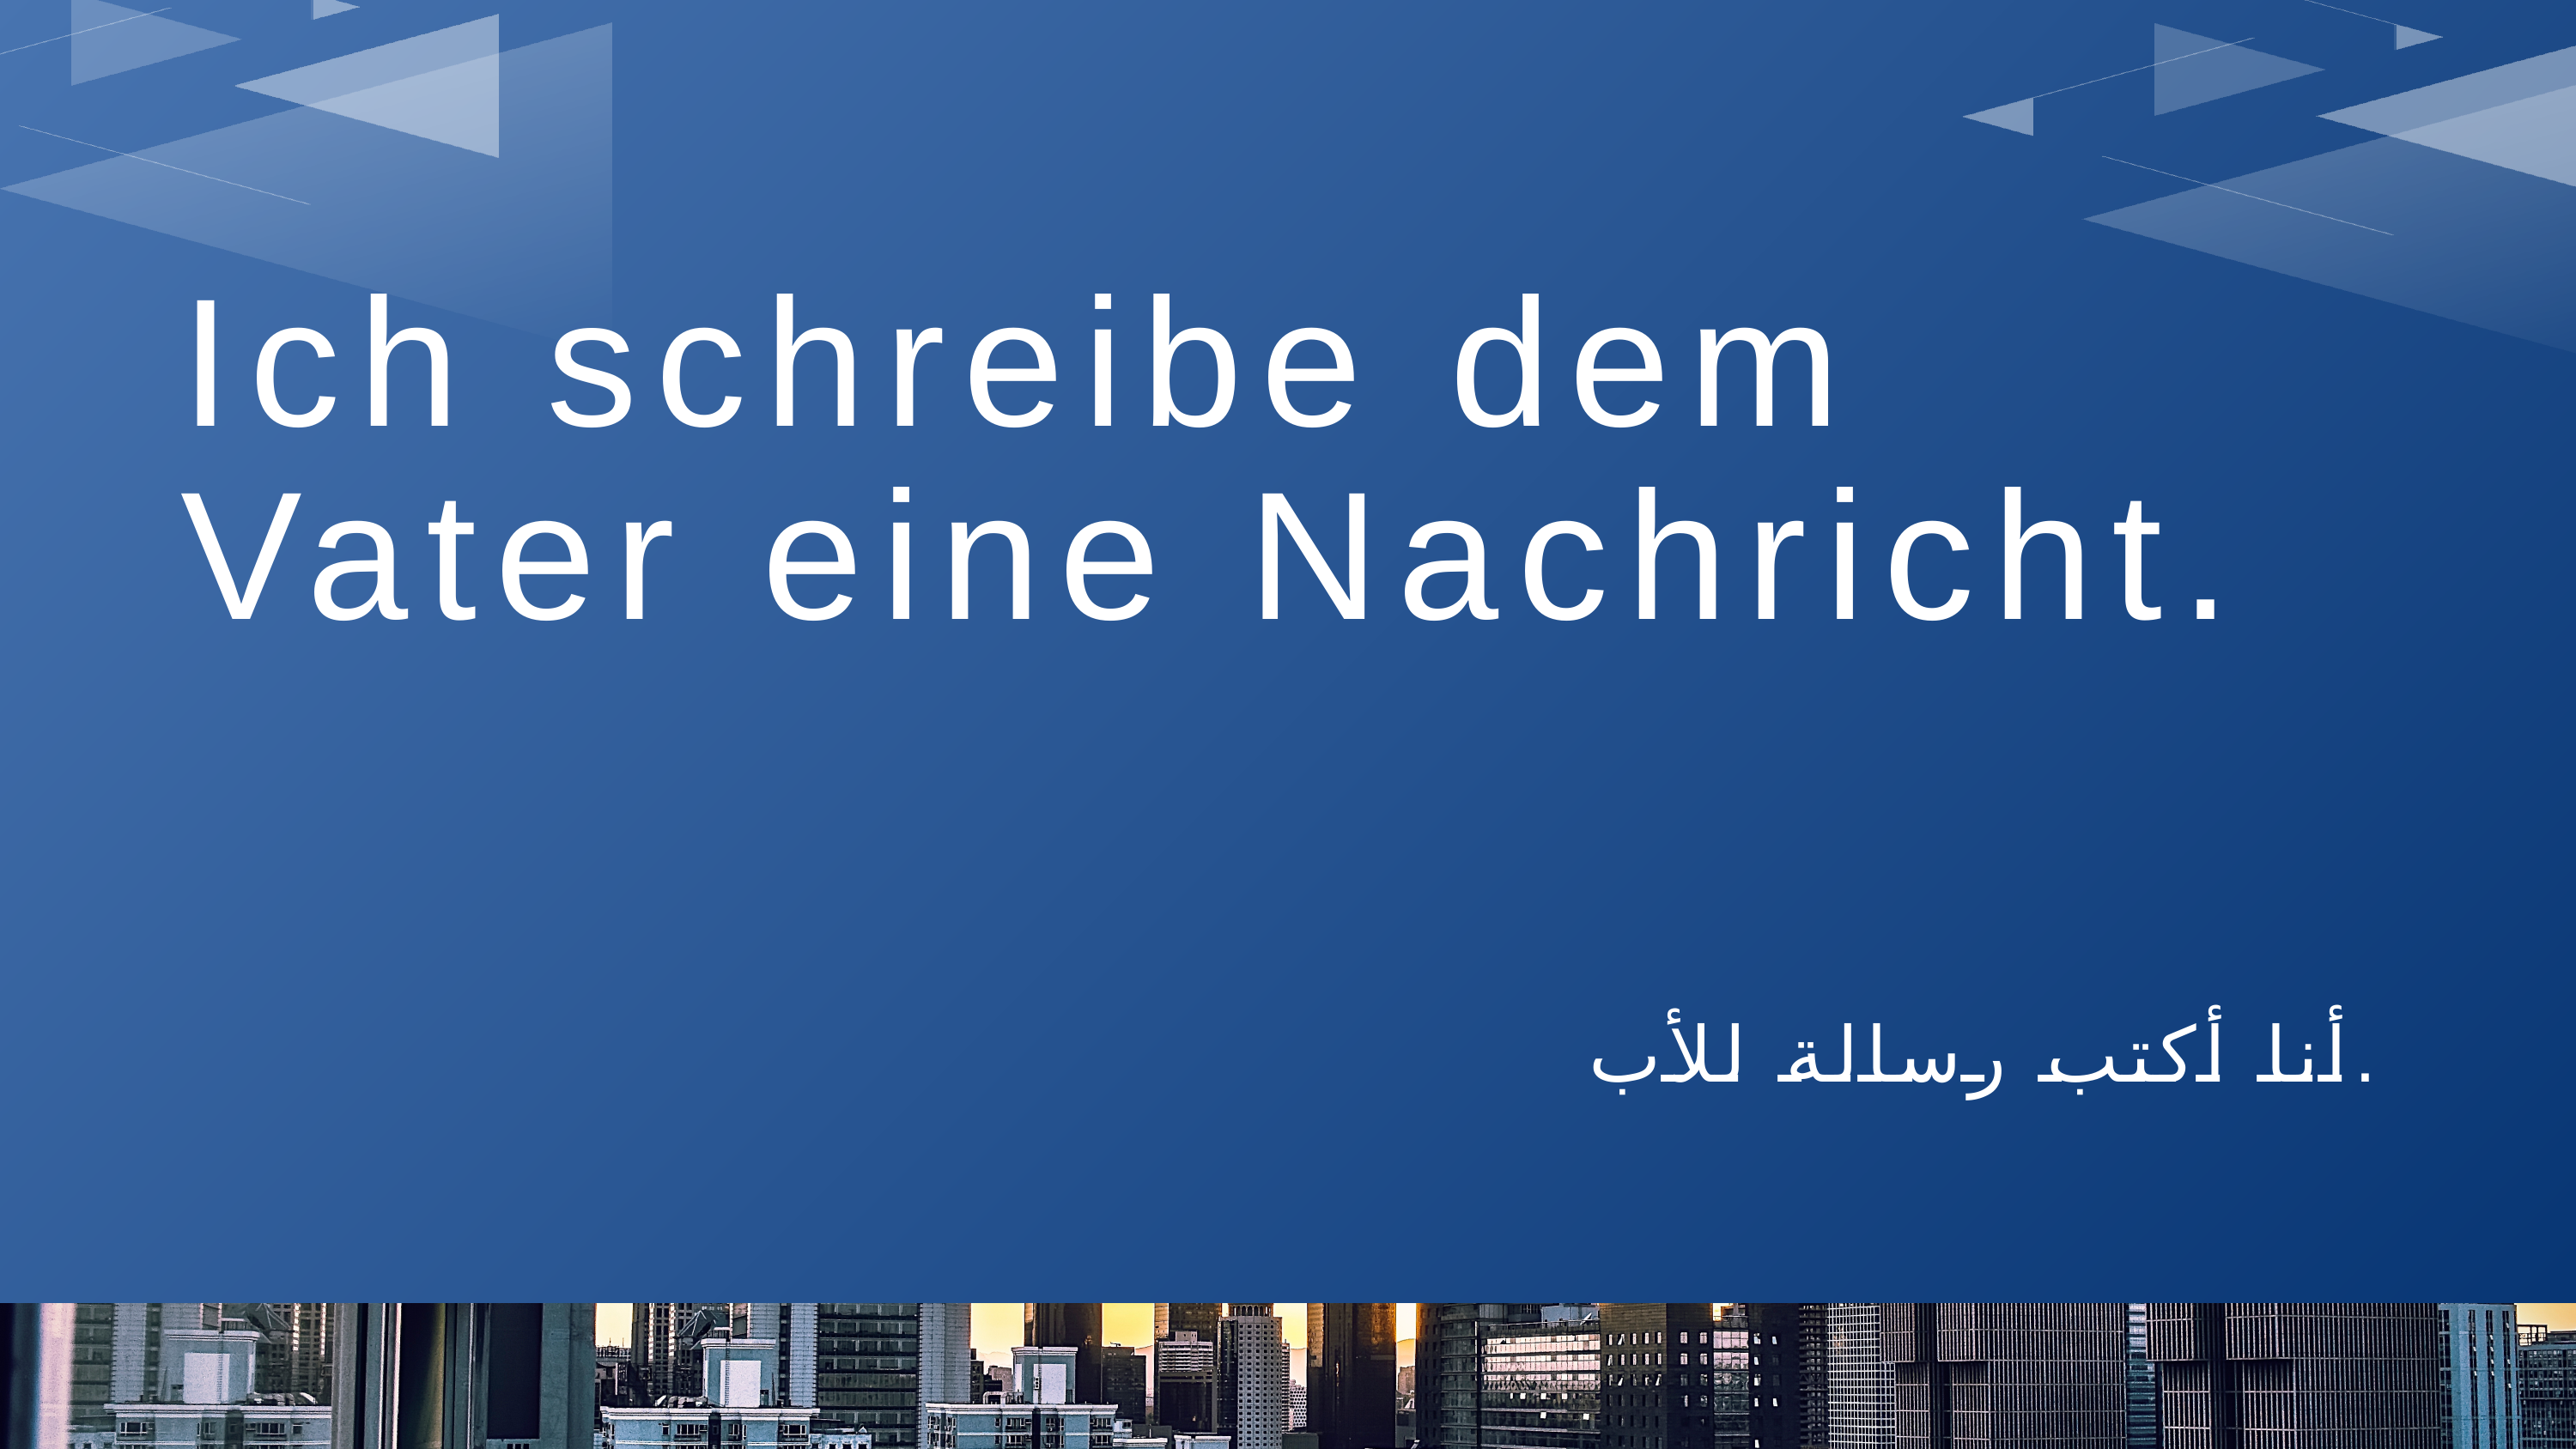

Ich schreibe dem Vater eine Nachricht.
أنا أكتب رسالة للأب.